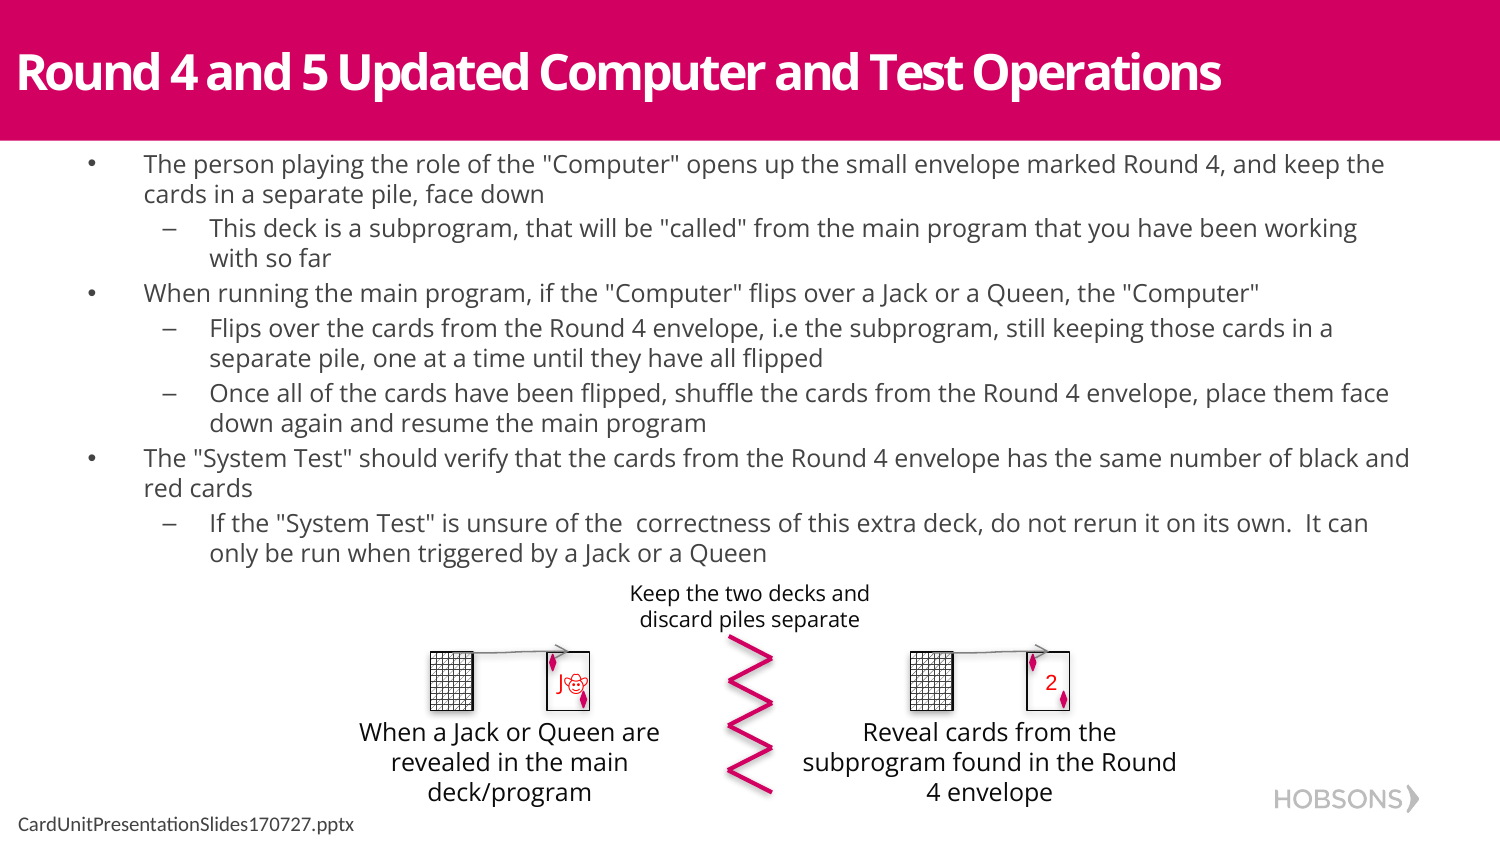

# Round 4 and 5 Updated Computer and Test Operations
The person playing the role of the "Computer" opens up the small envelope marked Round 4, and keep the cards in a separate pile, face down
This deck is a subprogram, that will be "called" from the main program that you have been working with so far
When running the main program, if the "Computer" flips over a Jack or a Queen, the "Computer"
Flips over the cards from the Round 4 envelope, i.e the subprogram, still keeping those cards in a separate pile, one at a time until they have all flipped
Once all of the cards have been flipped, shuffle the cards from the Round 4 envelope, place them face down again and resume the main program
The "System Test" should verify that the cards from the Round 4 envelope has the same number of black and red cards
If the "System Test" is unsure of the  correctness of this extra deck, do not rerun it on its own.  It can only be run when triggered by a Jack or a Queen
Keep the two decks and discard piles separate

J🤠

When a Jack or Queen are revealed in the main deck/program

2

Reveal cards from the subprogram found in the Round 4 envelope
CardUnitPresentationSlides170727.pptx